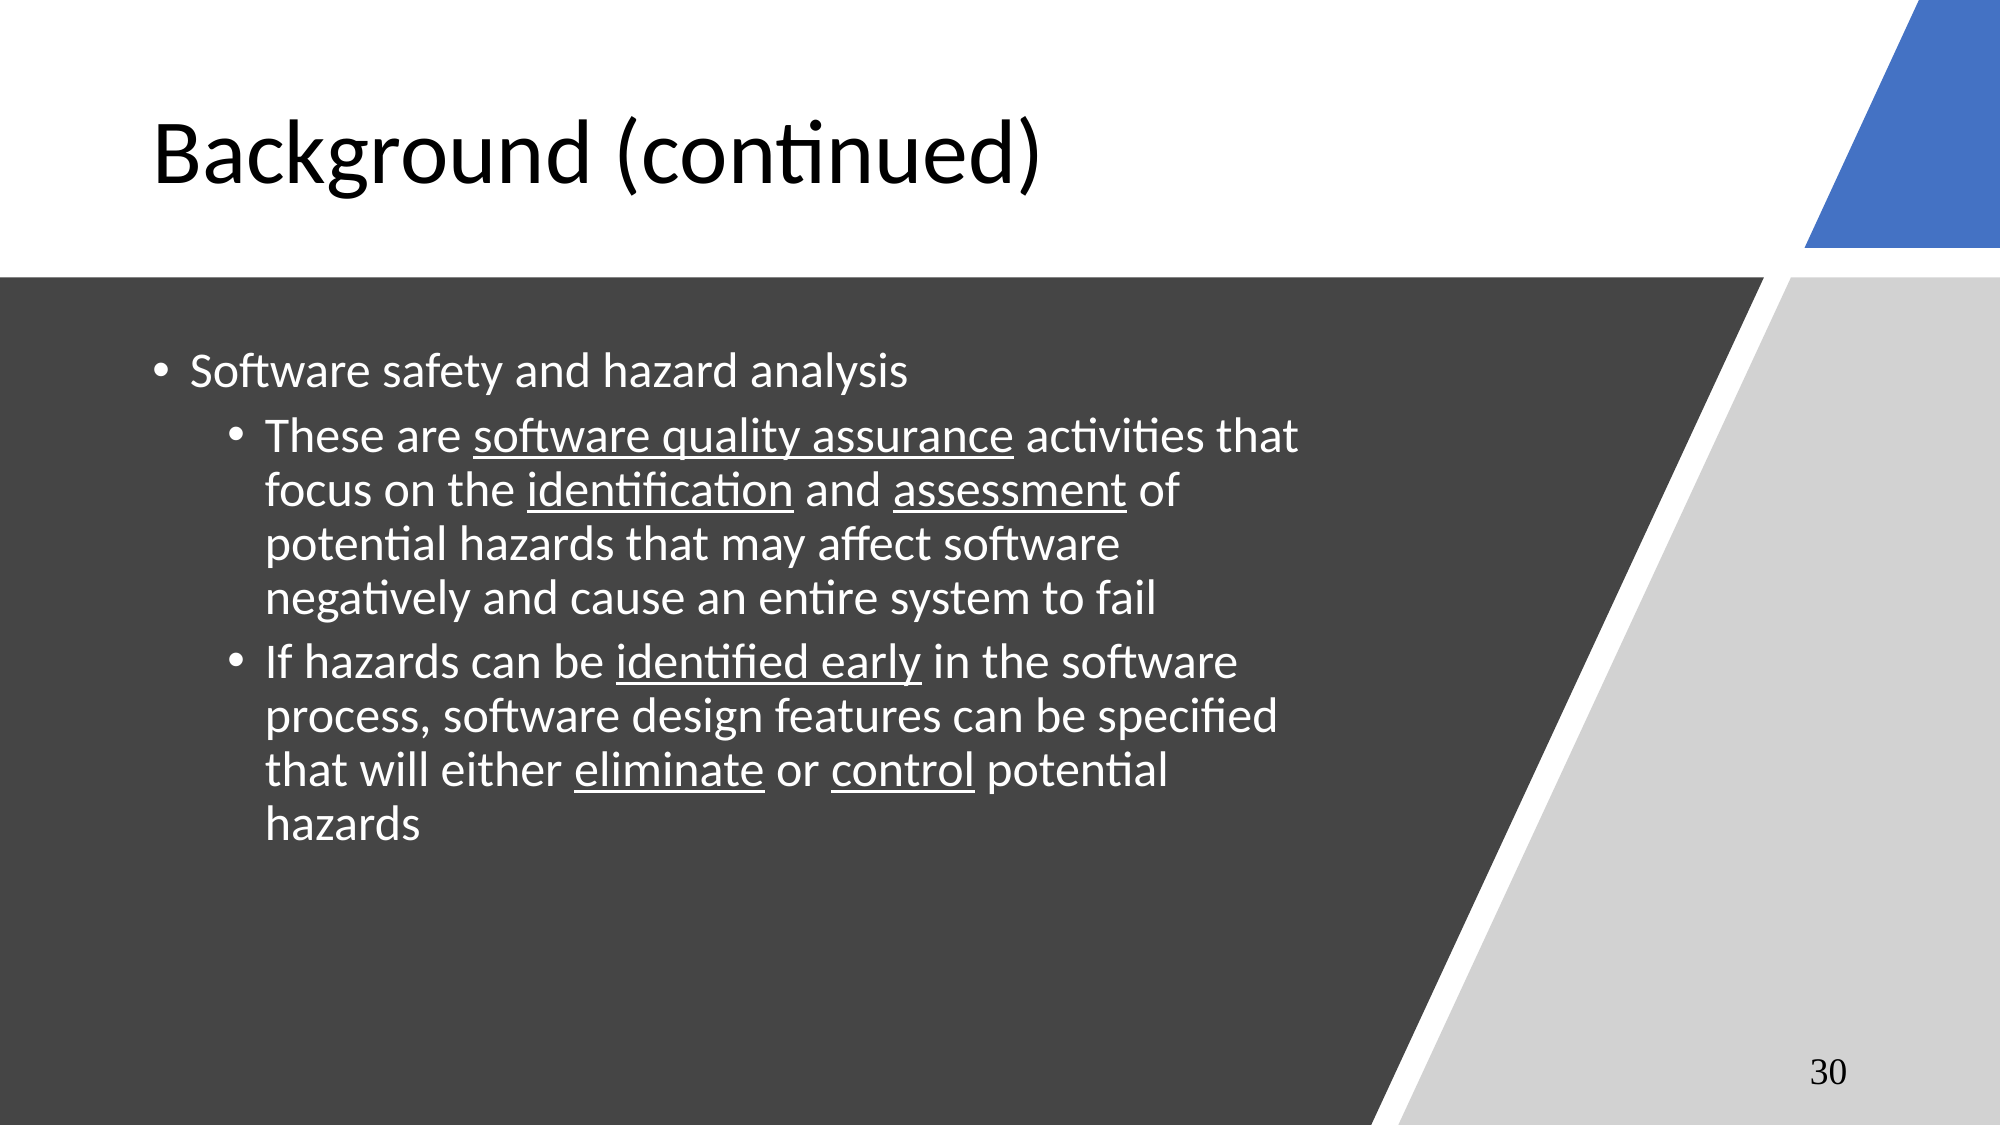

# Background (continued)

Software safety and hazard analysis
These are software quality assurance activities that focus on the identification and assessment of potential hazards that may affect software negatively and cause an entire system to fail
If hazards can be identified early in the software process, software design features can be specified that will either eliminate or control potential hazards
30